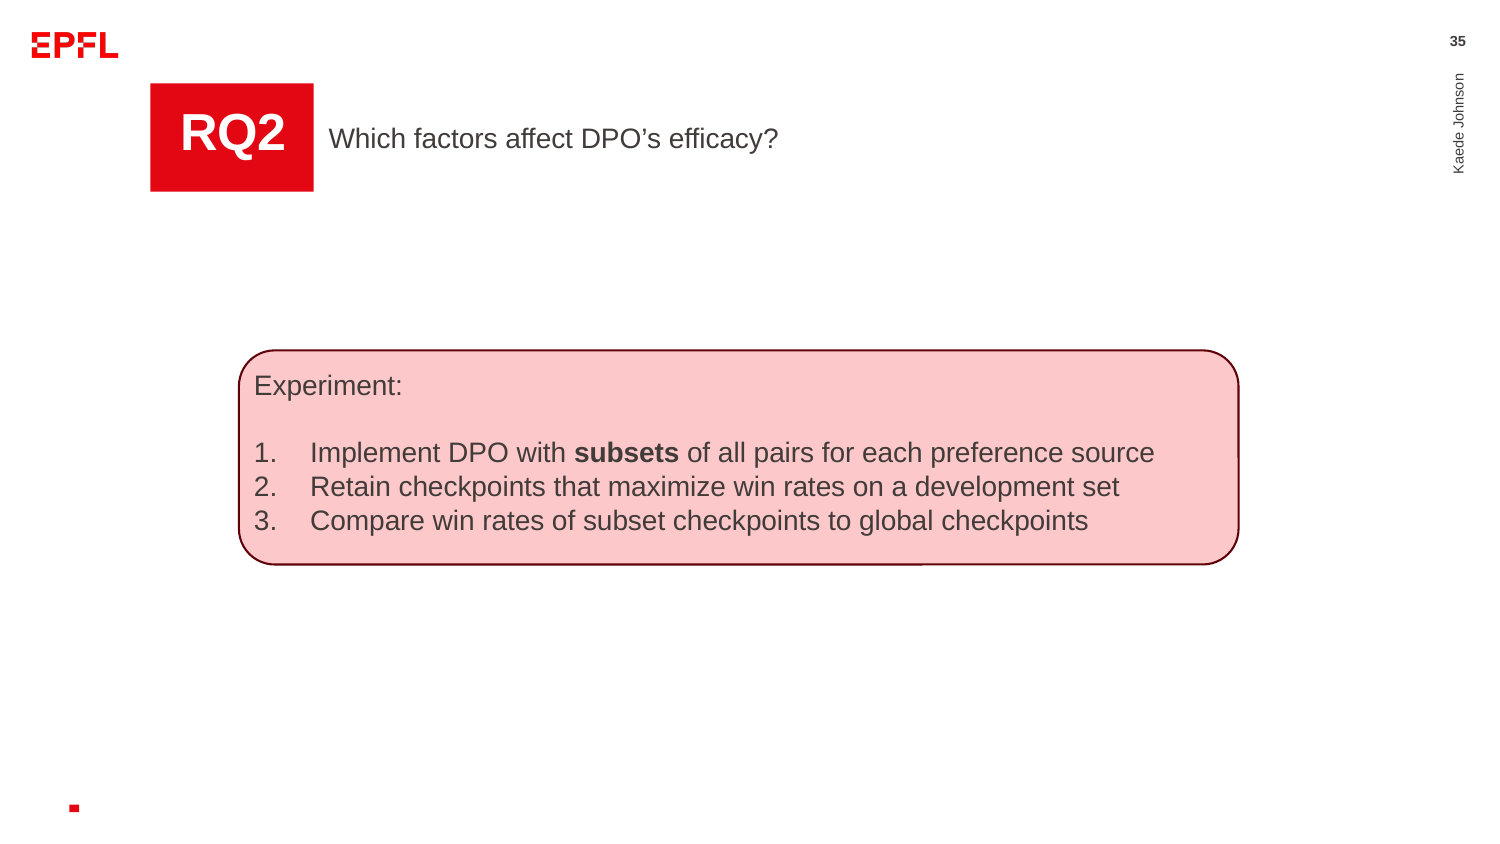

35
# RQ2
Which factors affect DPO’s efficacy?
Kaede Johnson

Experiment:
Implement DPO with subsets of all pairs for each preference source
Retain checkpoints that maximize win rates on a development set
Compare win rates of subset checkpoints to global checkpoints